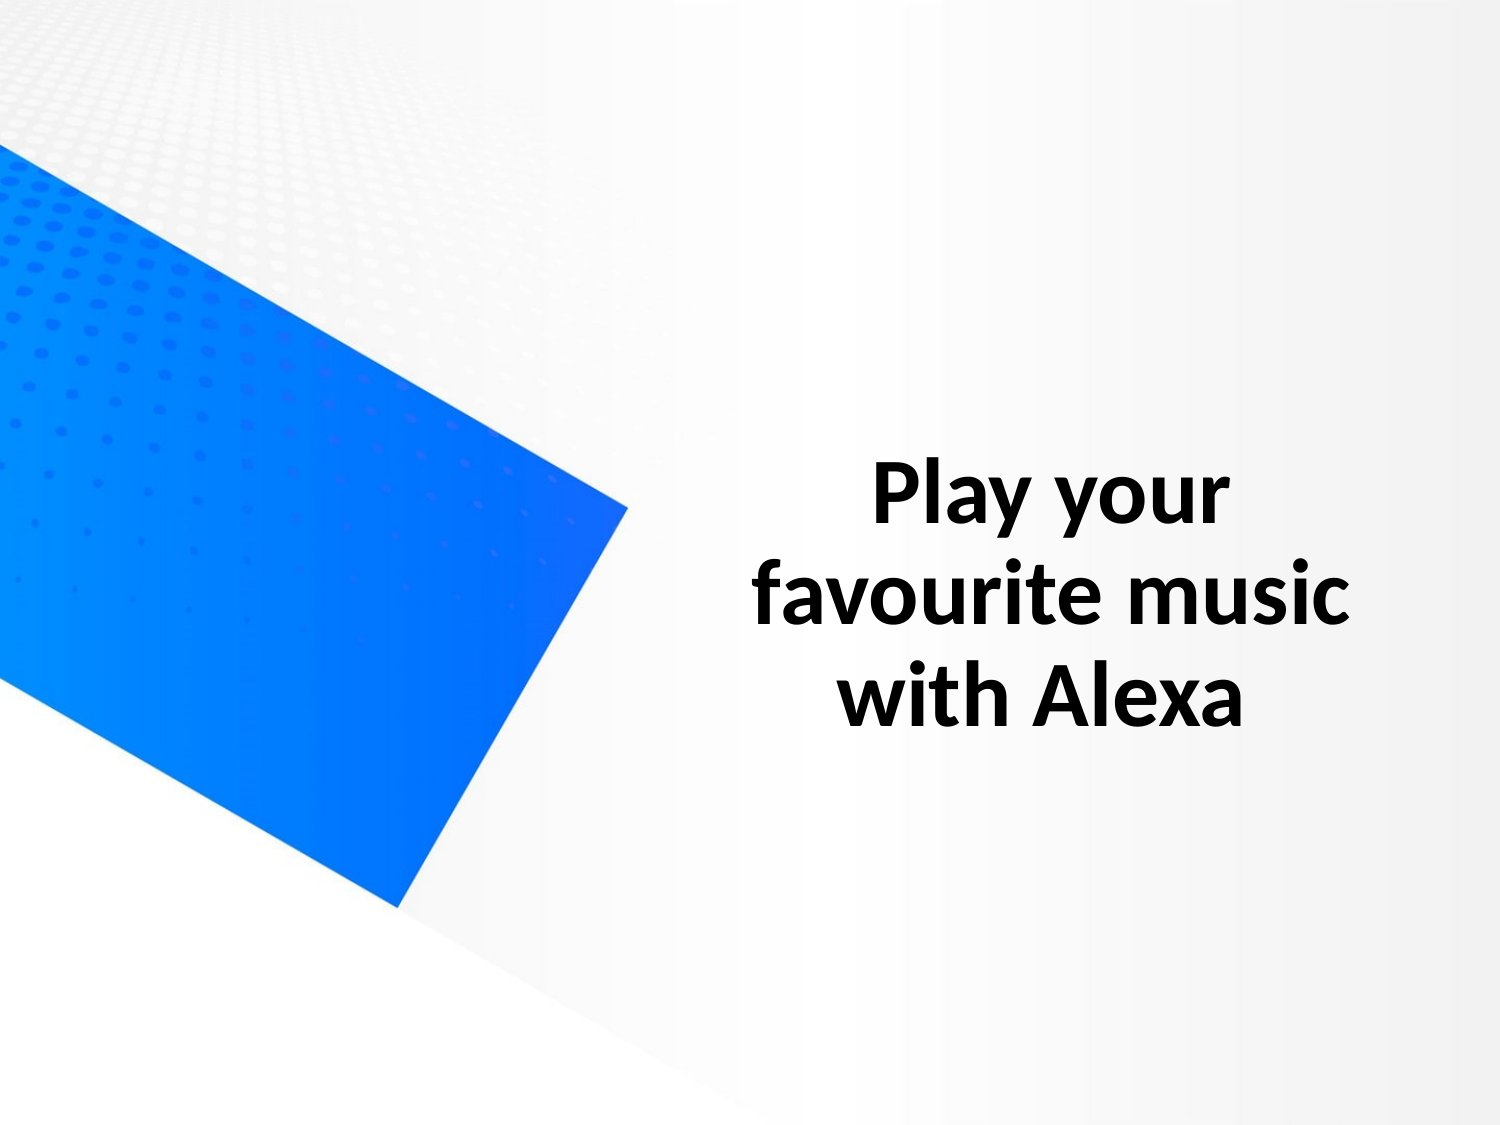

# Play your favourite music with Alexa